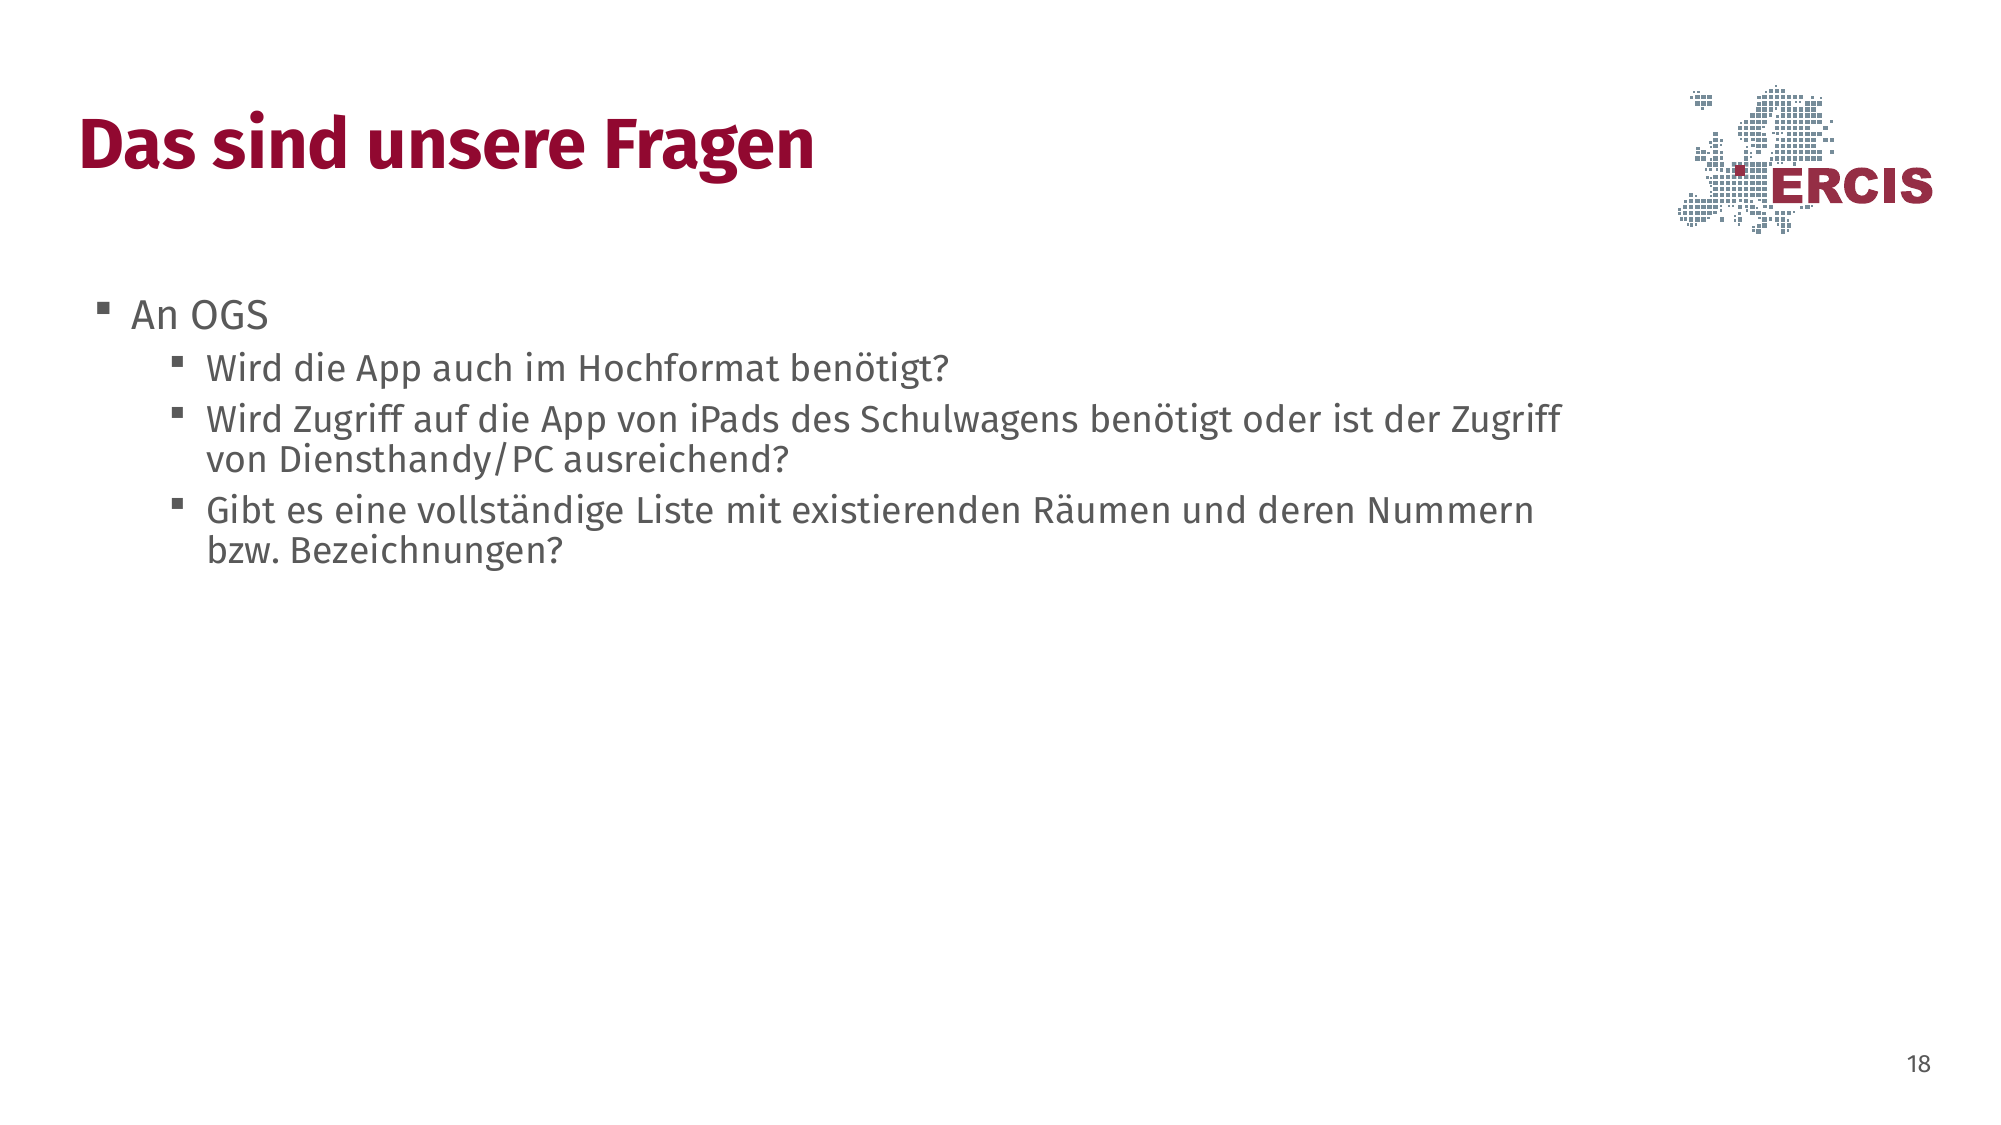

# Das sind unsere Fragen

An OGS
Wird die App auch im Hochformat benötigt?
Wird Zugriff auf die App von iPads des Schulwagens benötigt oder ist der Zugriff von Diensthandy/PC ausreichend?
Gibt es eine vollständige Liste mit existierenden Räumen und deren Nummern bzw. Bezeichnungen?
18